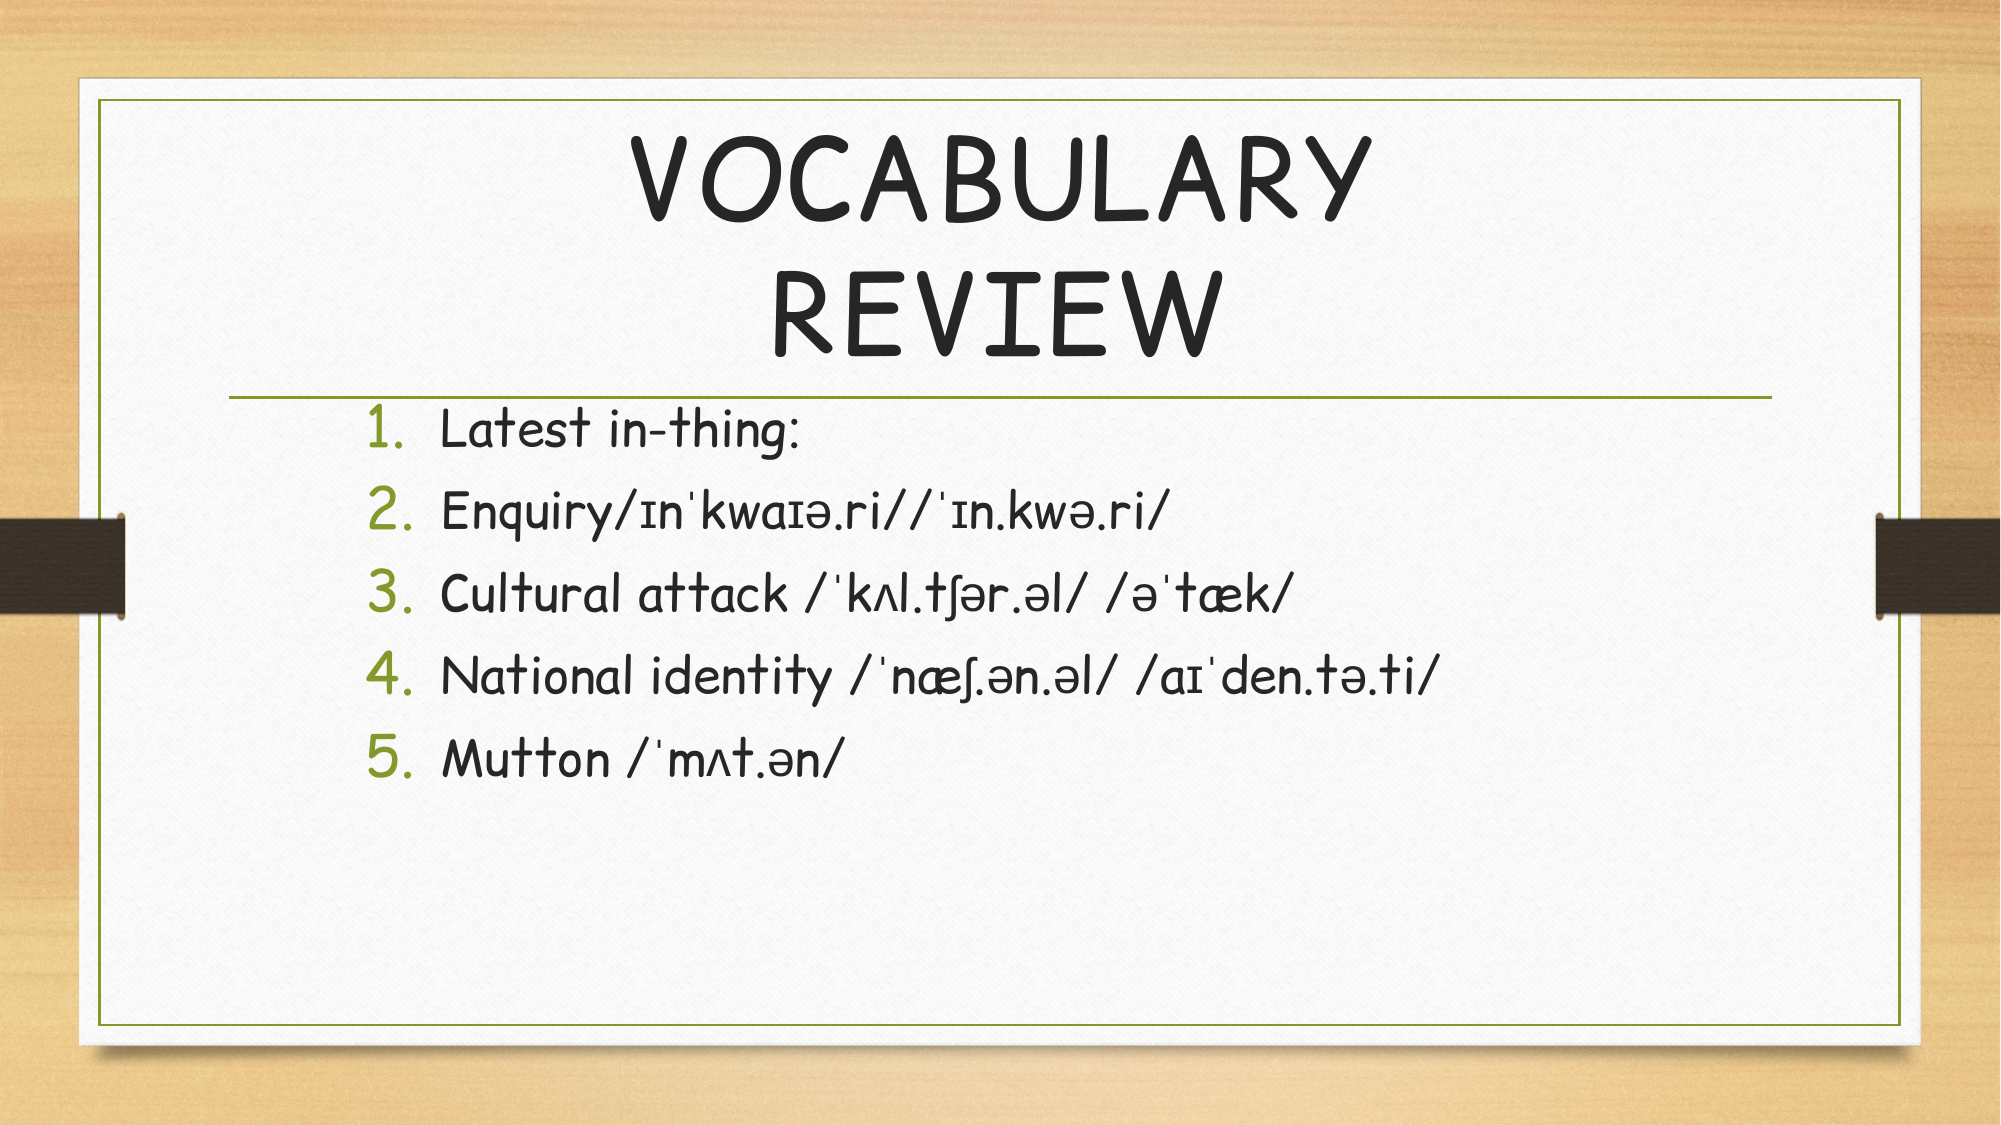

# VOCABULARY REVIEW
Latest in-thing:
Enquiry/ɪnˈkwaɪə.ri//ˈɪn.kwə.ri/
Cultural attack /ˈkʌl.tʃər.əl/ /əˈtæk/
National identity /ˈnæʃ.ən.əl/ /aɪˈden.tə.ti/
Mutton /ˈmʌt.ən/